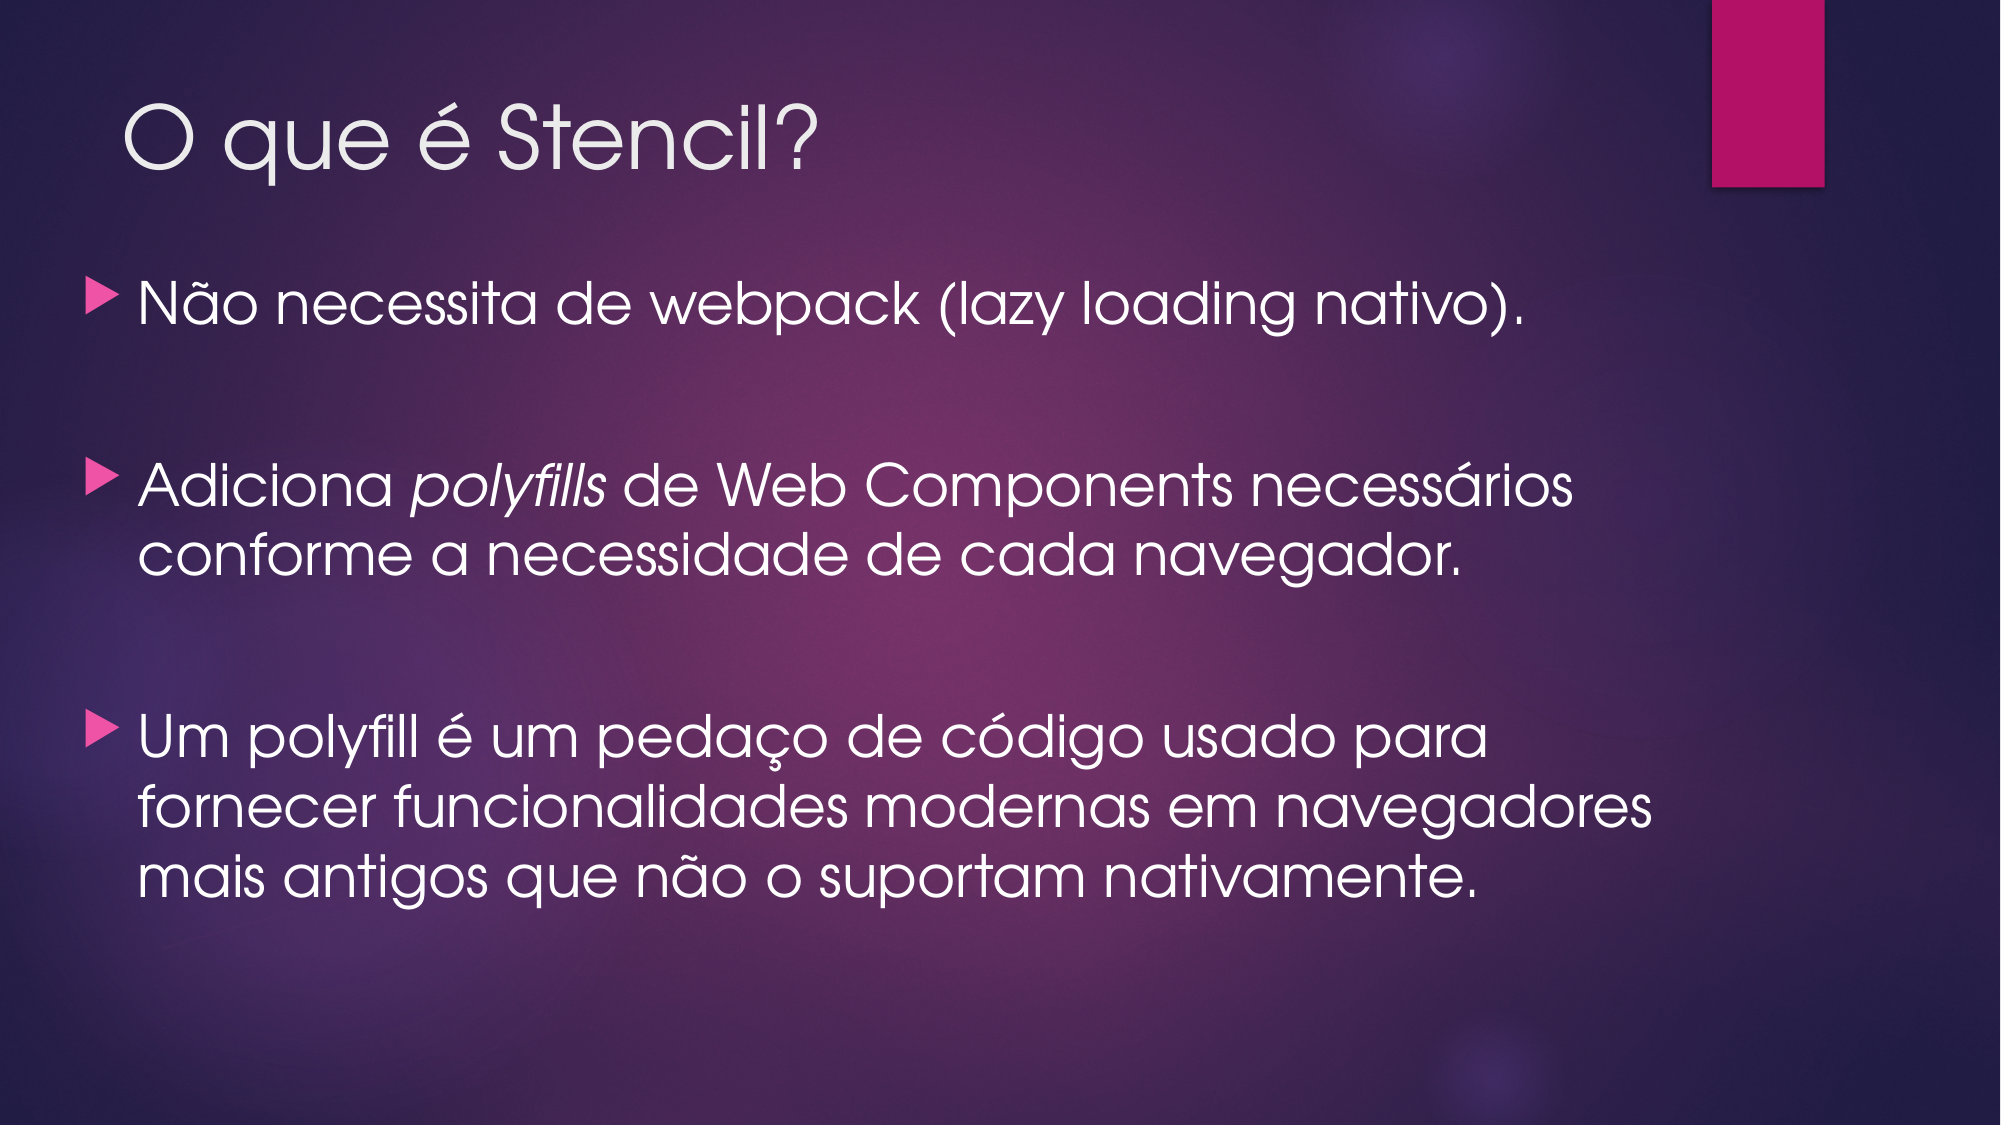

# O que é Stencil?
Não necessita de webpack (lazy loading nativo).

Adiciona polyfills de Web Components necessários conforme a necessidade de cada navegador.

Um polyfill é um pedaço de código usado para fornecer funcionalidades modernas em navegadores mais antigos que não o suportam nativamente.